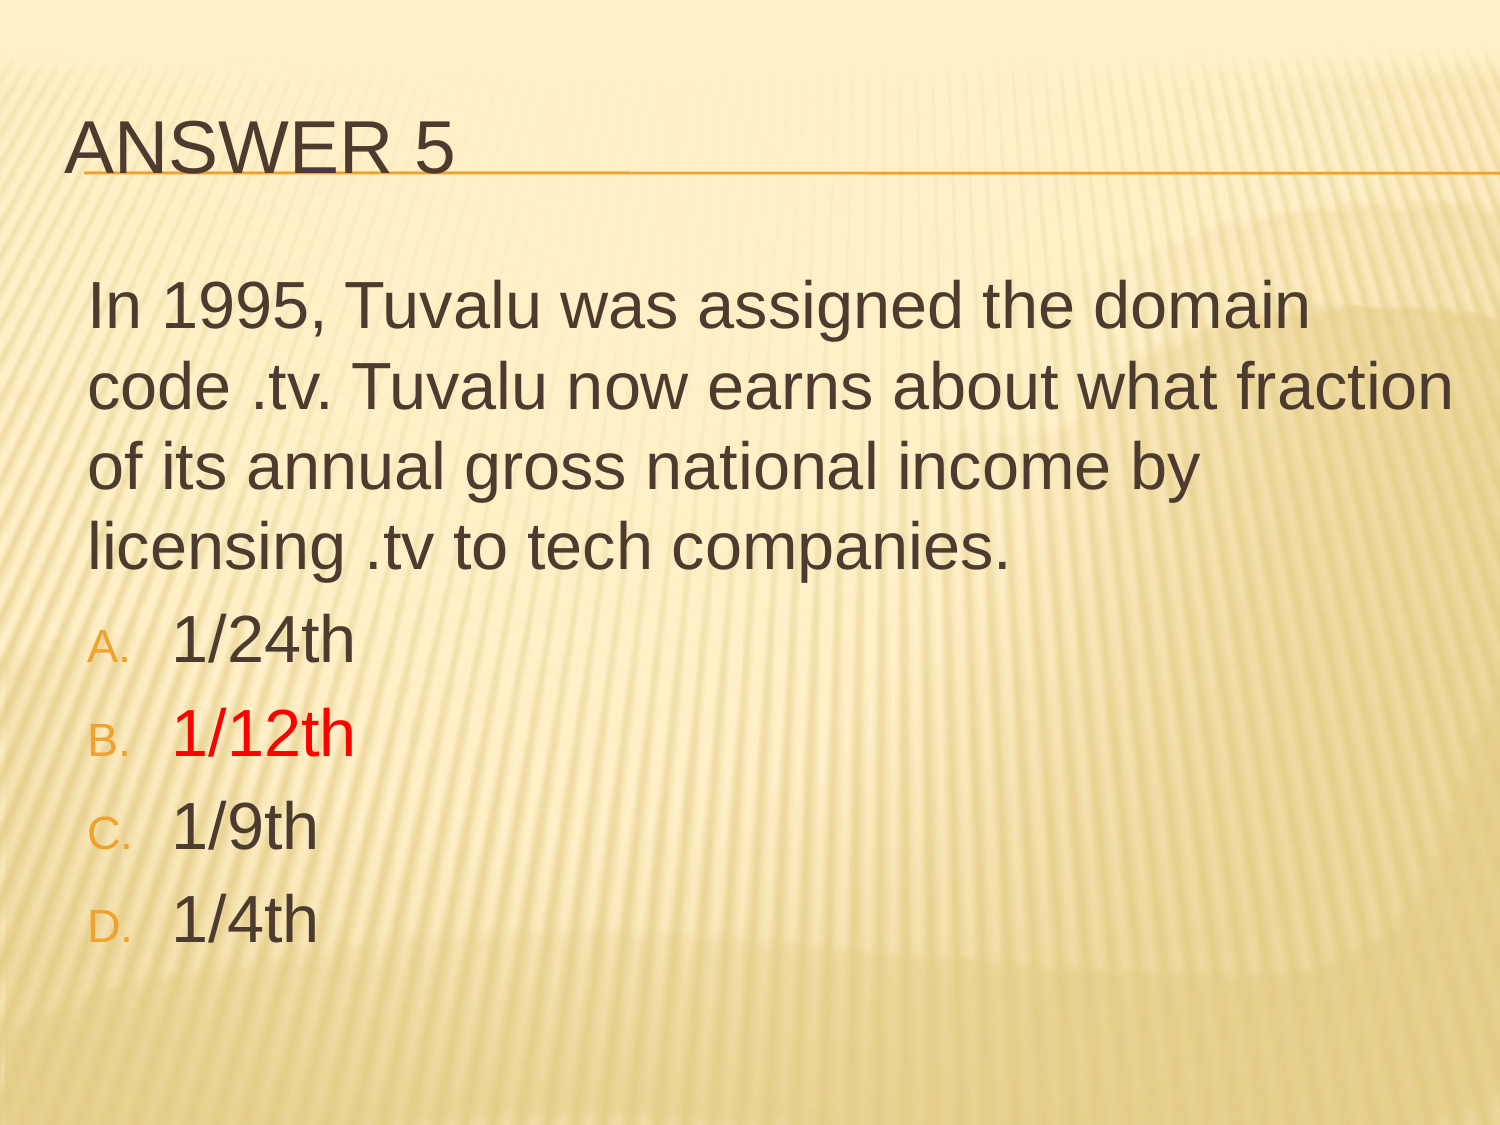

# Answer 5
In 1995, Tuvalu was assigned the domain code .tv. Tuvalu now earns about what fraction of its annual gross national income by licensing .tv to tech companies.
1/24th
1/12th
1/9th
1/4th